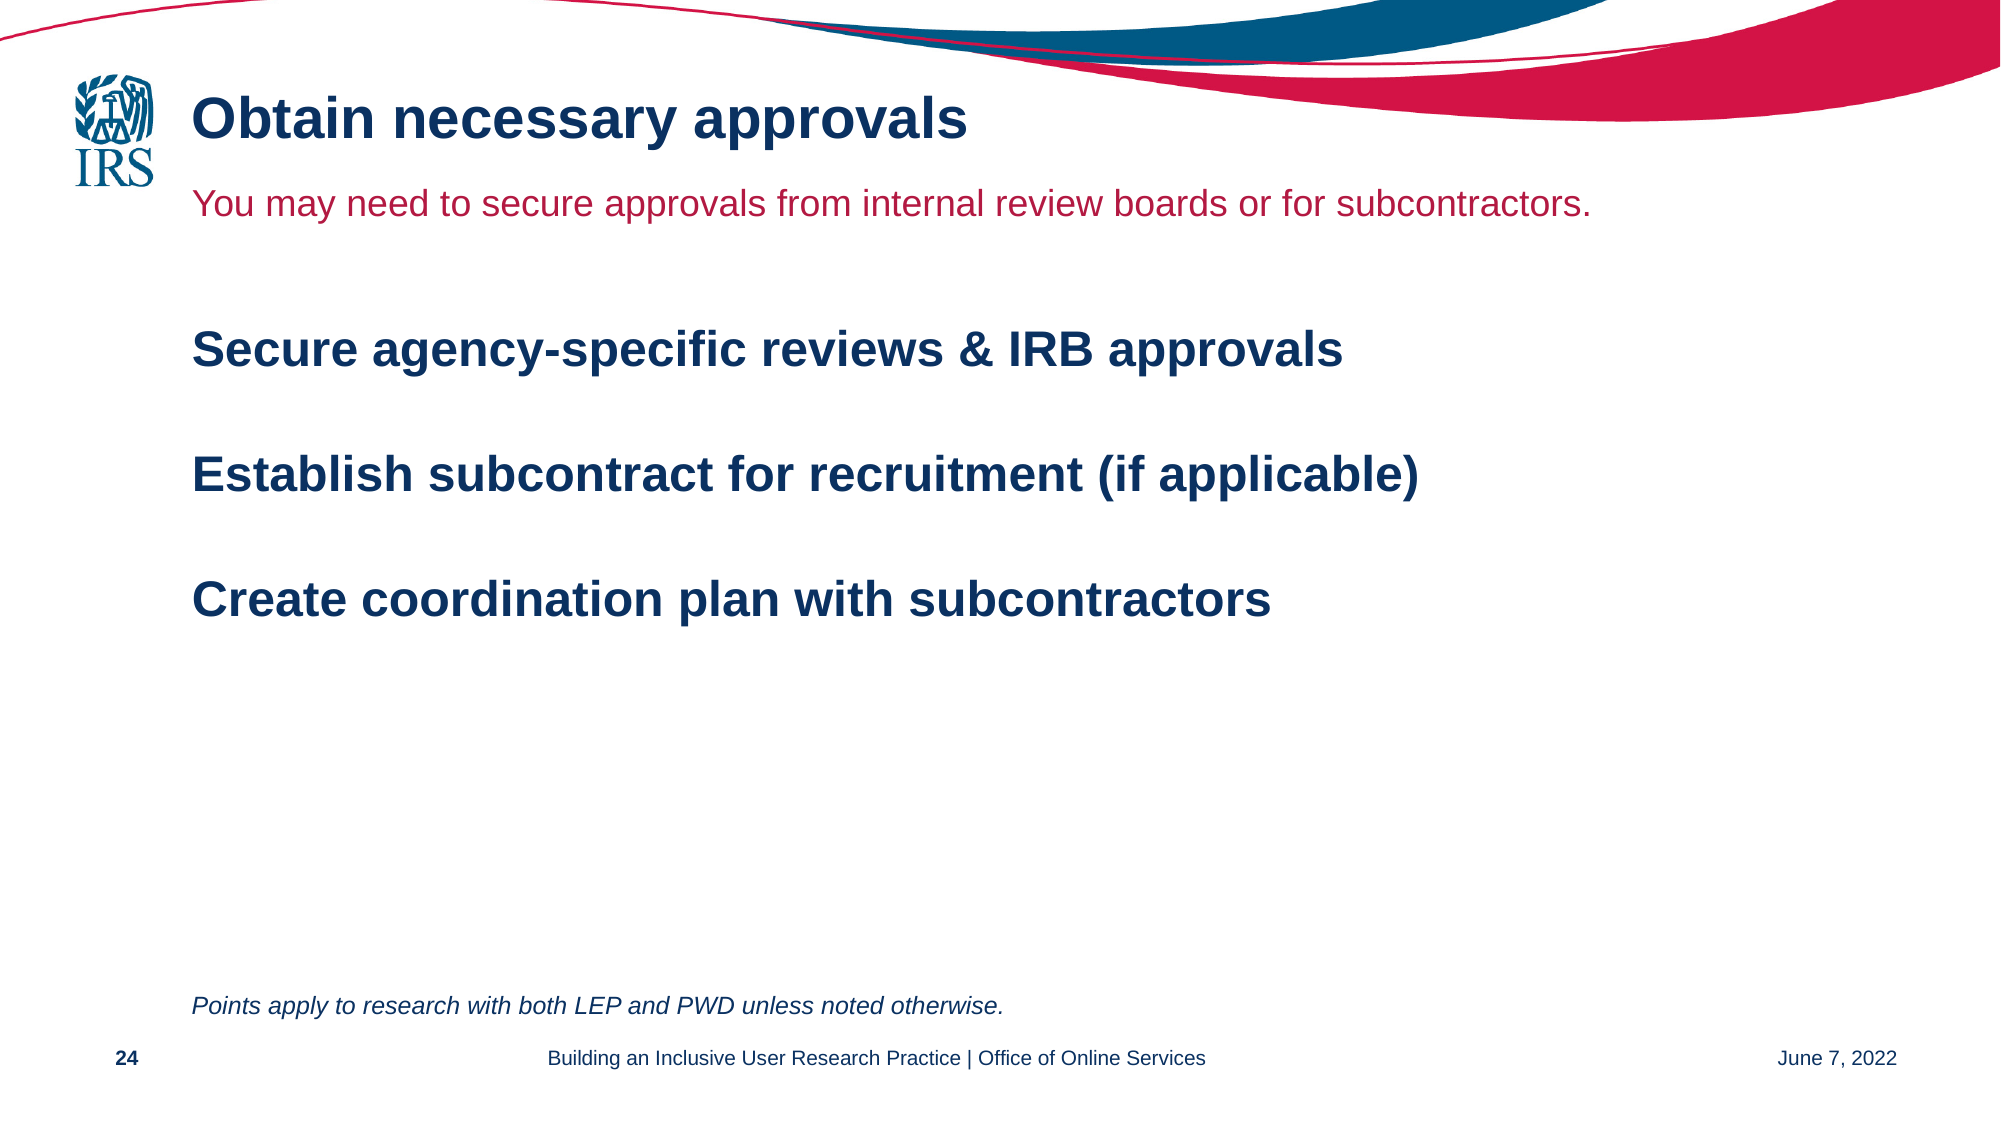

# Obtain necessary approvals
You may need to secure approvals from internal review boards or for subcontractors.
Secure agency-specific reviews & IRB approvals
Establish subcontract for recruitment (if applicable)
Create coordination plan with subcontractors
Points apply to research with both LEP and PWD unless noted otherwise.
24
Building an Inclusive User Research Practice | Office of Online Services
June 7, 2022